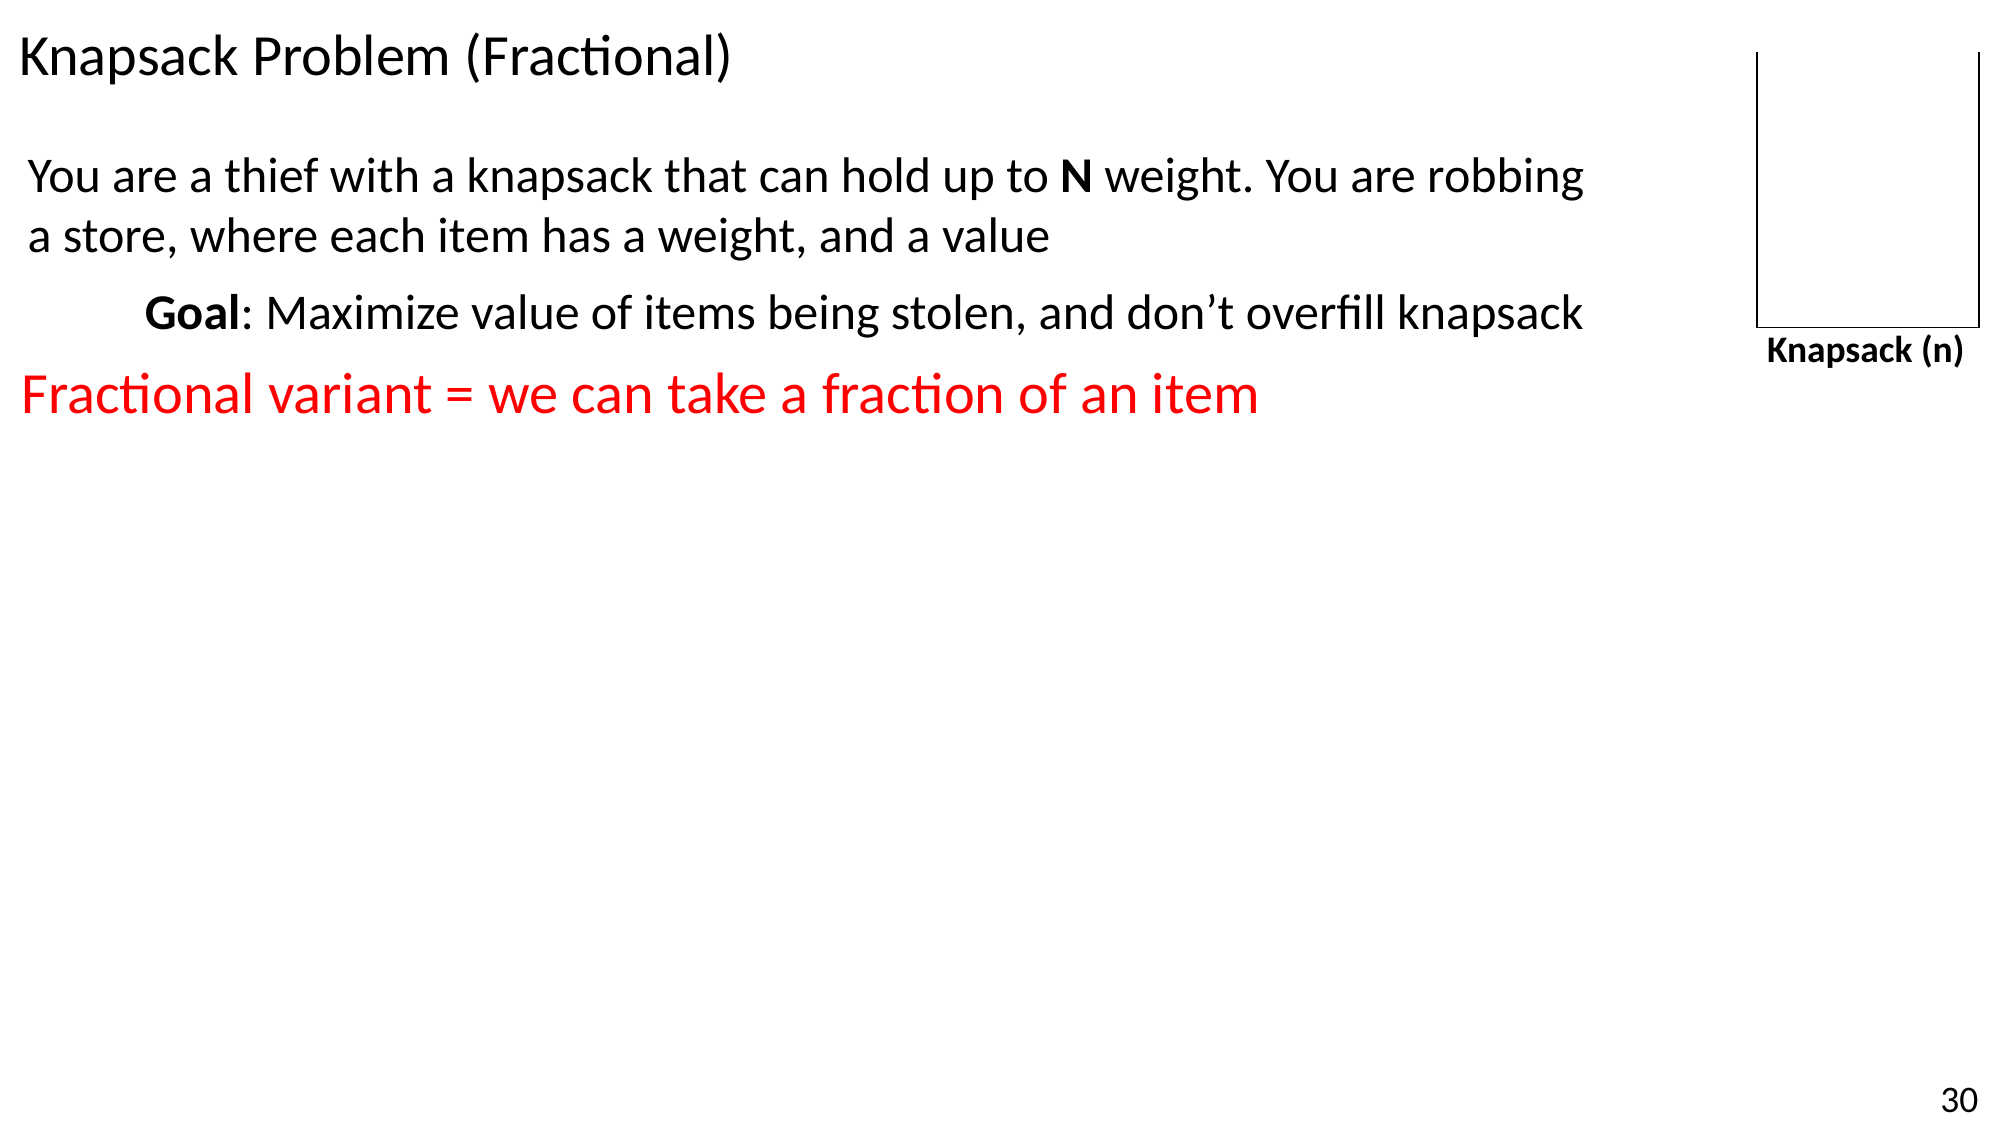

Knapsack Problem (Fractional)
|  |
| --- |
You are a thief with a knapsack that can hold up to N weight. You are robbing a store, where each item has a weight, and a value
Goal: Maximize value of items being stolen, and don’t overfill knapsack
Knapsack (n)
Fractional variant = we can take a fraction of an item
30